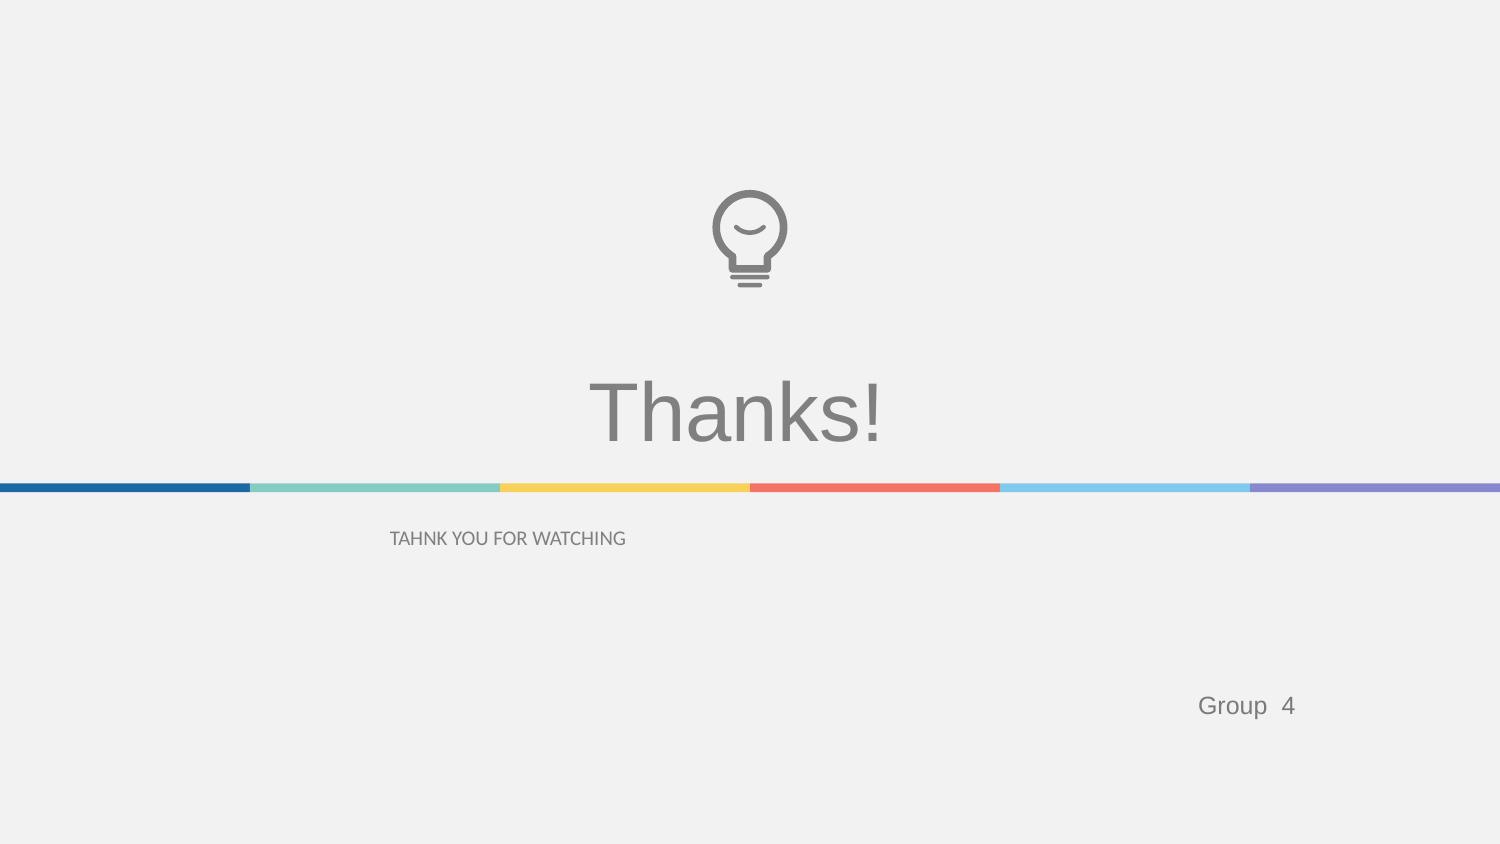

Thanks!

TAHNK YOU FOR WATCHING
Group  4